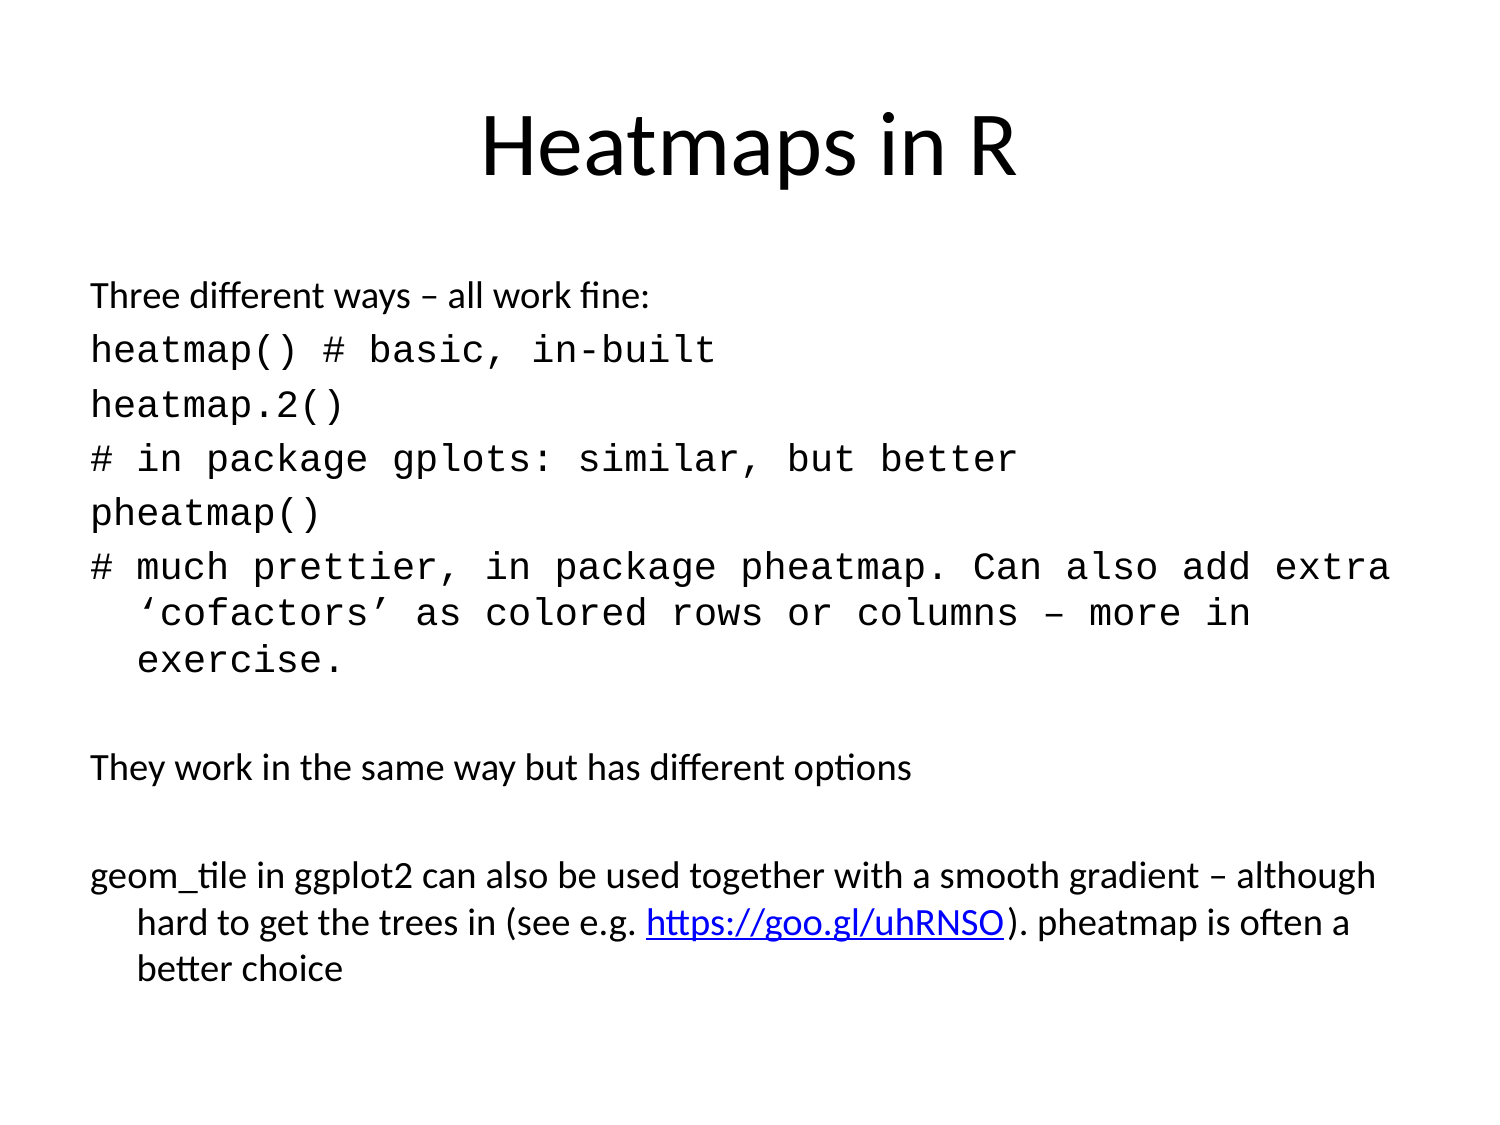

# Heatmaps in R
Three different ways – all work fine:
heatmap() # basic, in-built
heatmap.2()
# in package gplots: similar, but better
pheatmap()
# much prettier, in package pheatmap. Can also add extra ‘cofactors’ as colored rows or columns – more in exercise.

They work in the same way but has different options

geom_tile in ggplot2 can also be used together with a smooth gradient – although hard to get the trees in (see e.g. https://goo.gl/uhRNSO). pheatmap is often a better choice